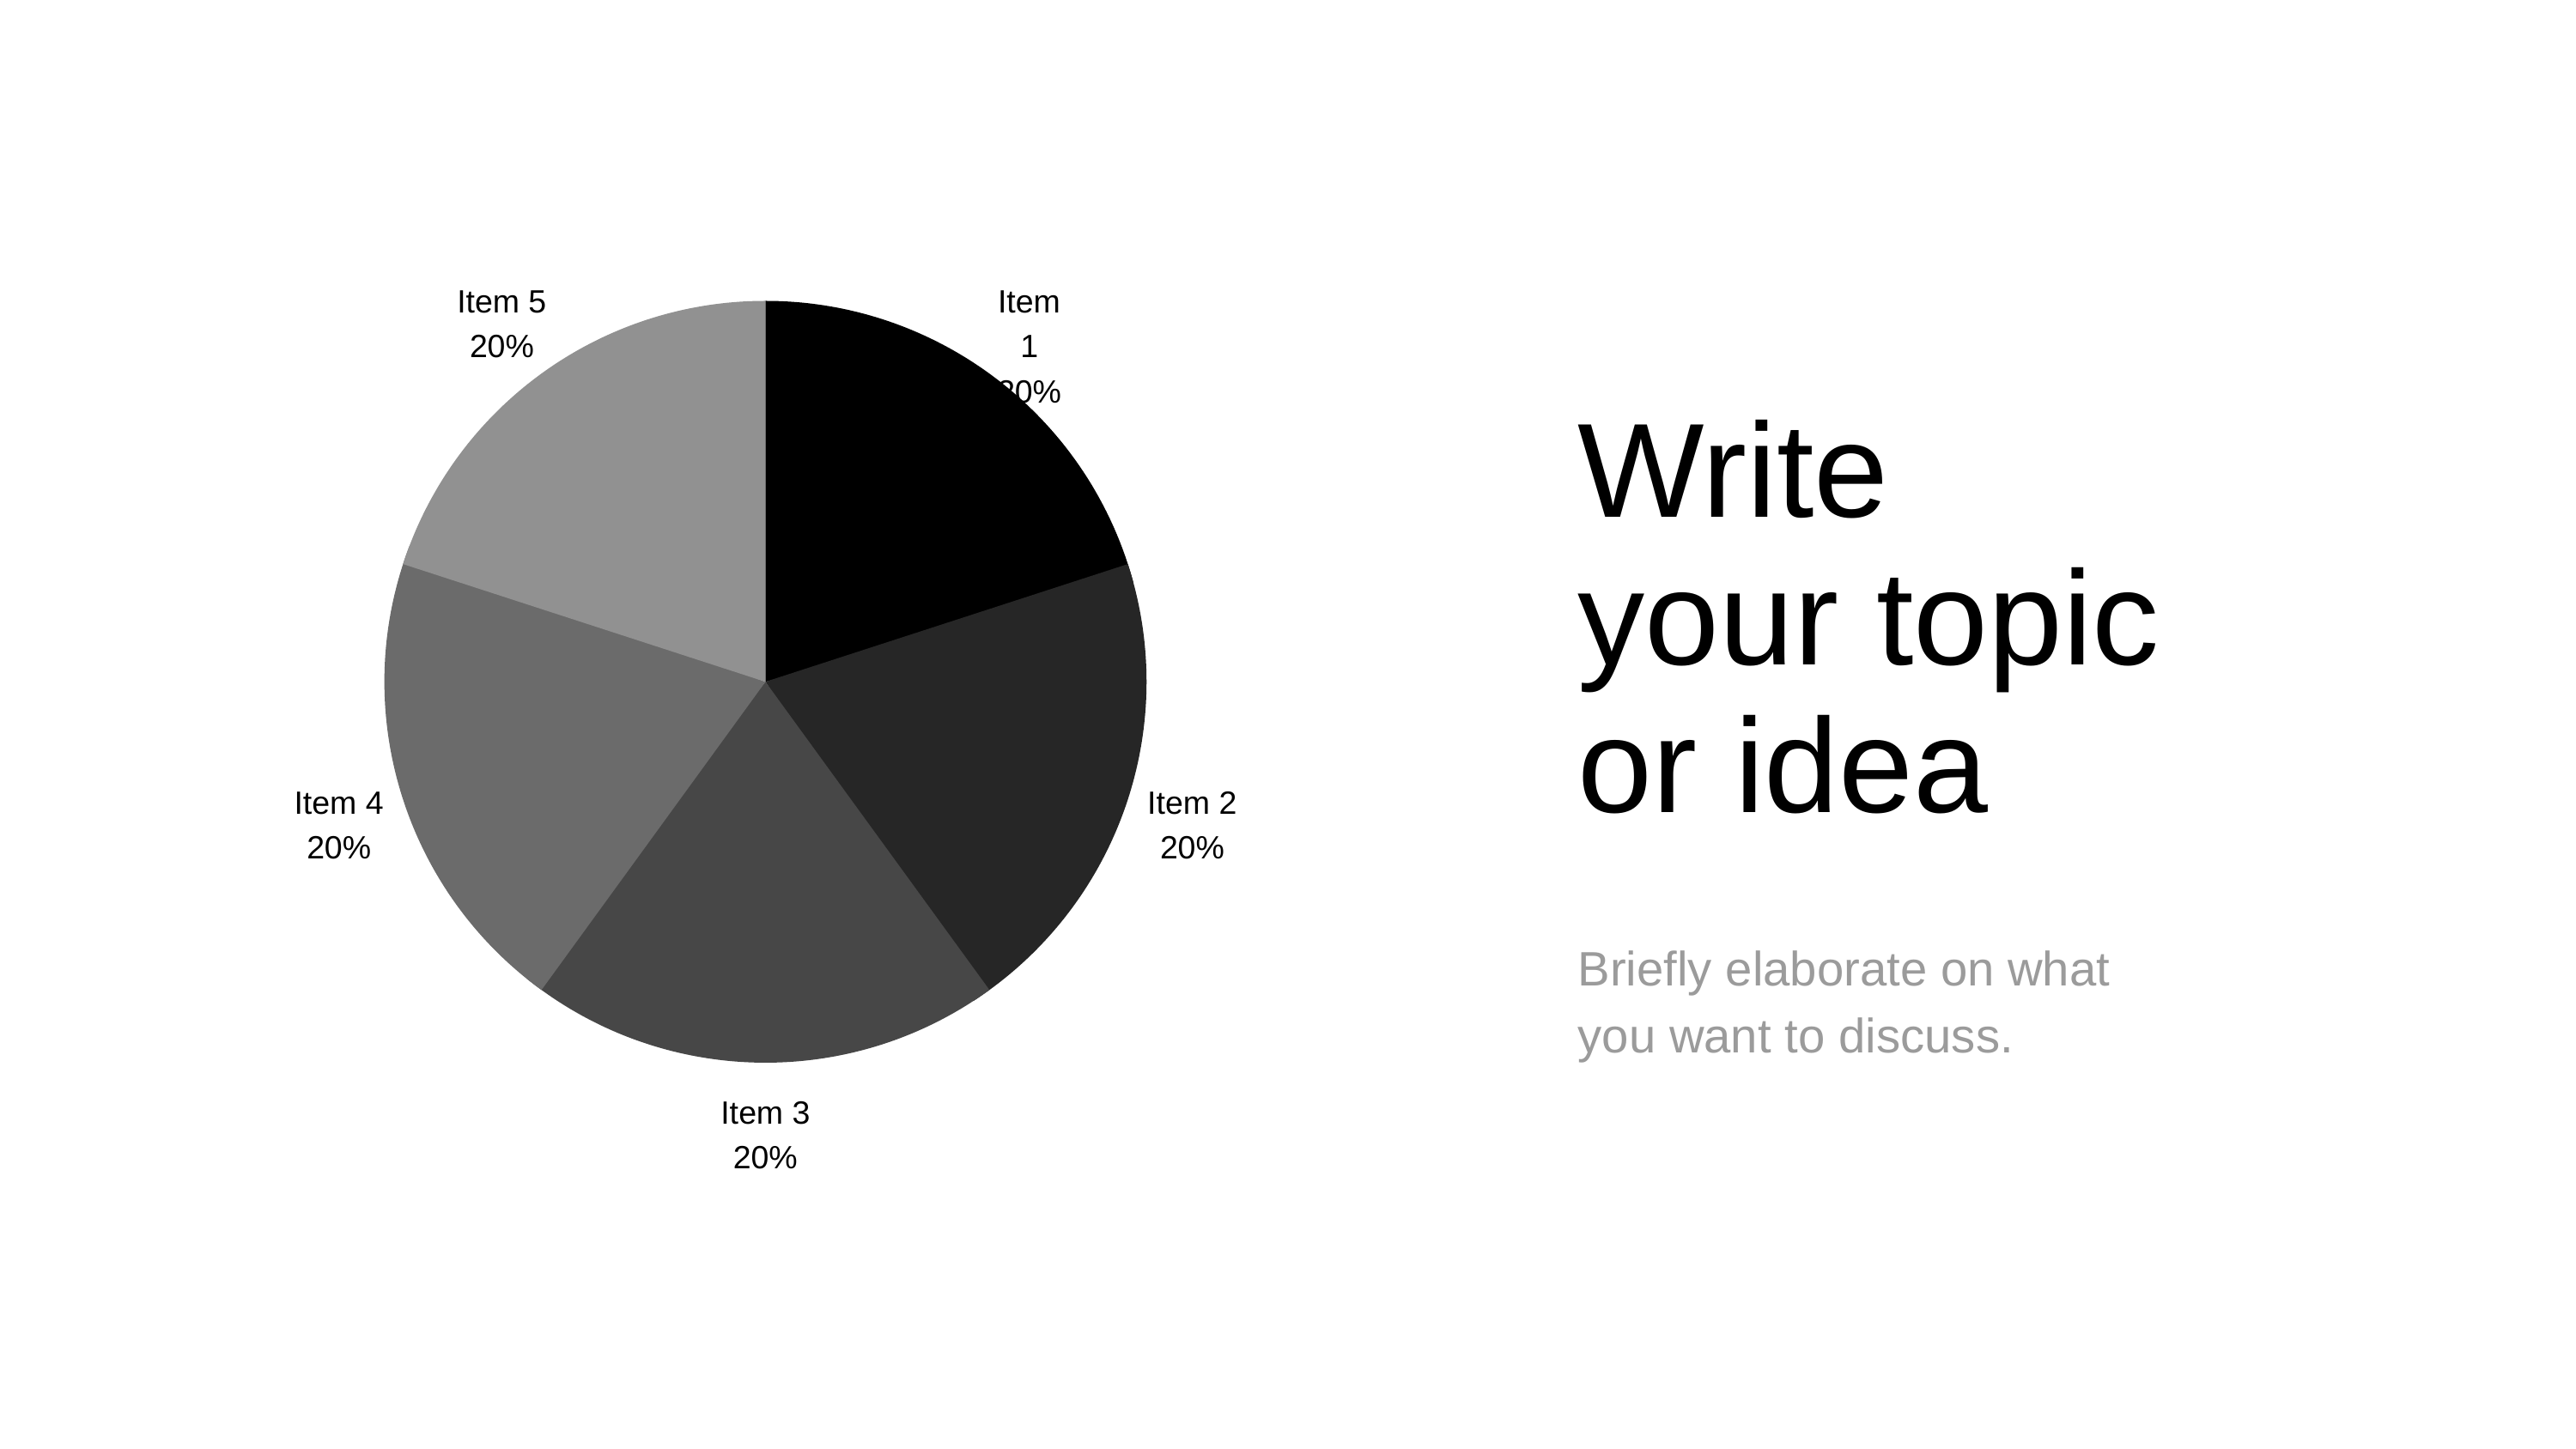

Item 5
20%
Item 1
20%

Item 4
20%
Item 2
20%
Item 3
20%
Write
your topic or idea
Briefly elaborate on what
you want to discuss.